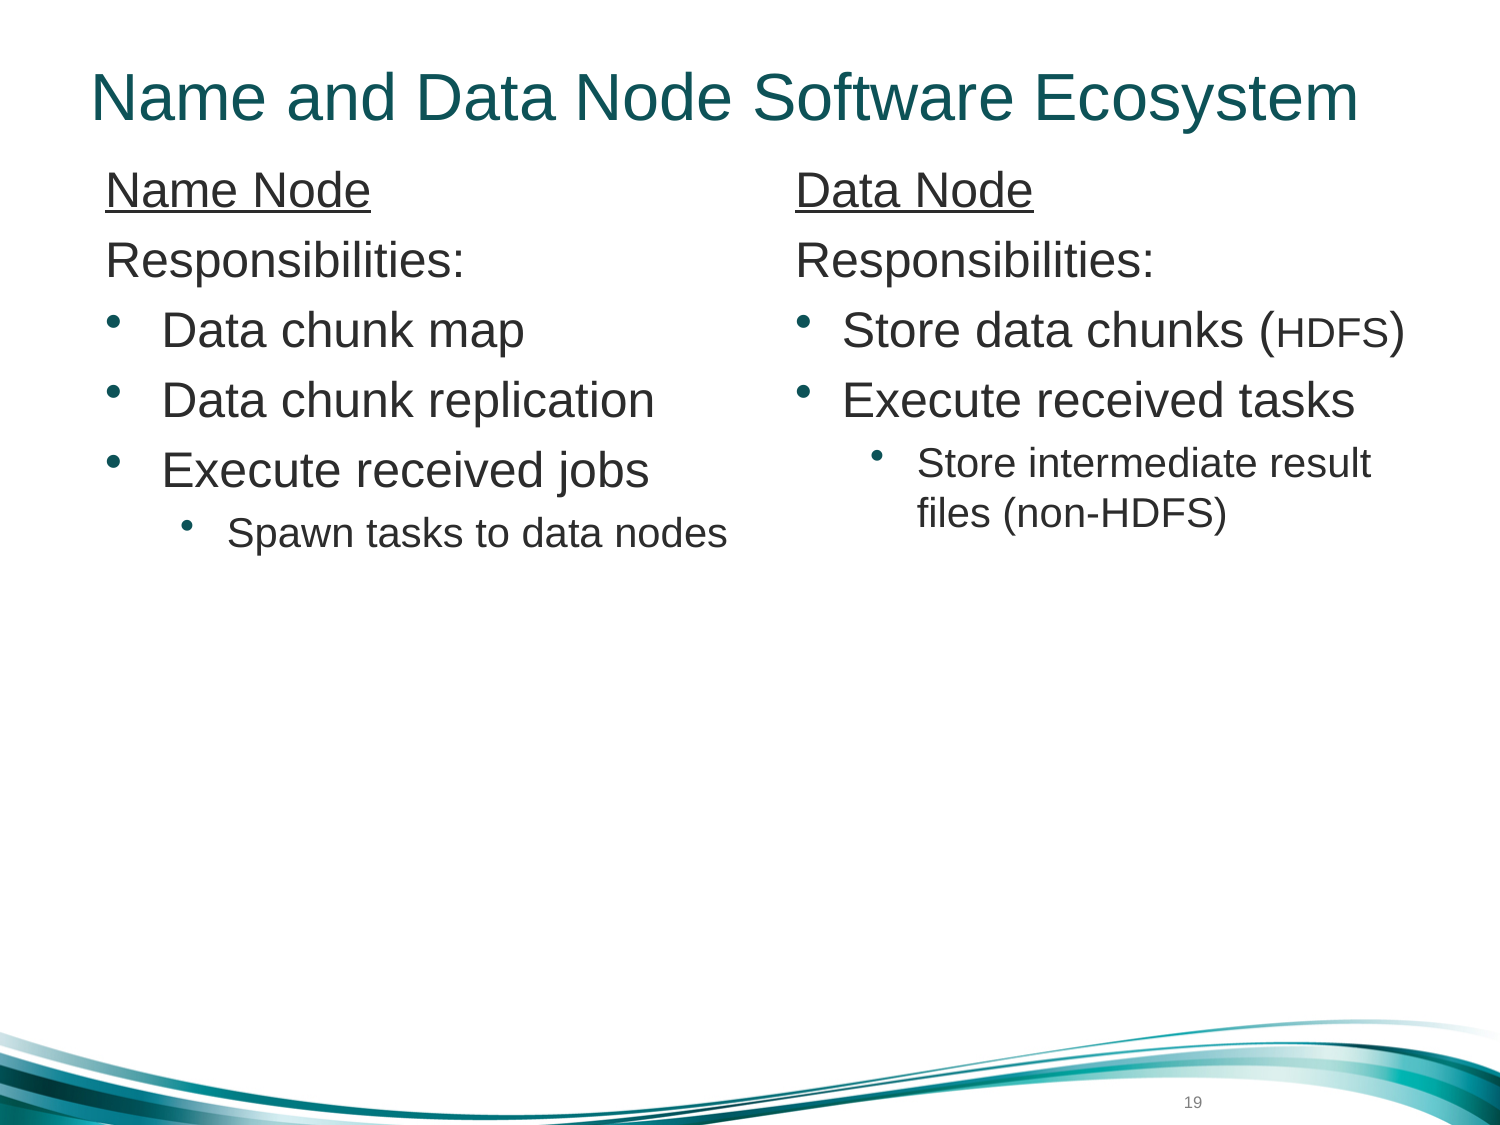

# Name and Data Node Software Ecosystem
Name Node
Responsibilities:
Data chunk map
Data chunk replication
Execute received jobs
Spawn tasks to data nodes

Data Node
Responsibilities:
Store data chunks (HDFS)
Execute received tasks
Store intermediate result files (non-HDFS)
19